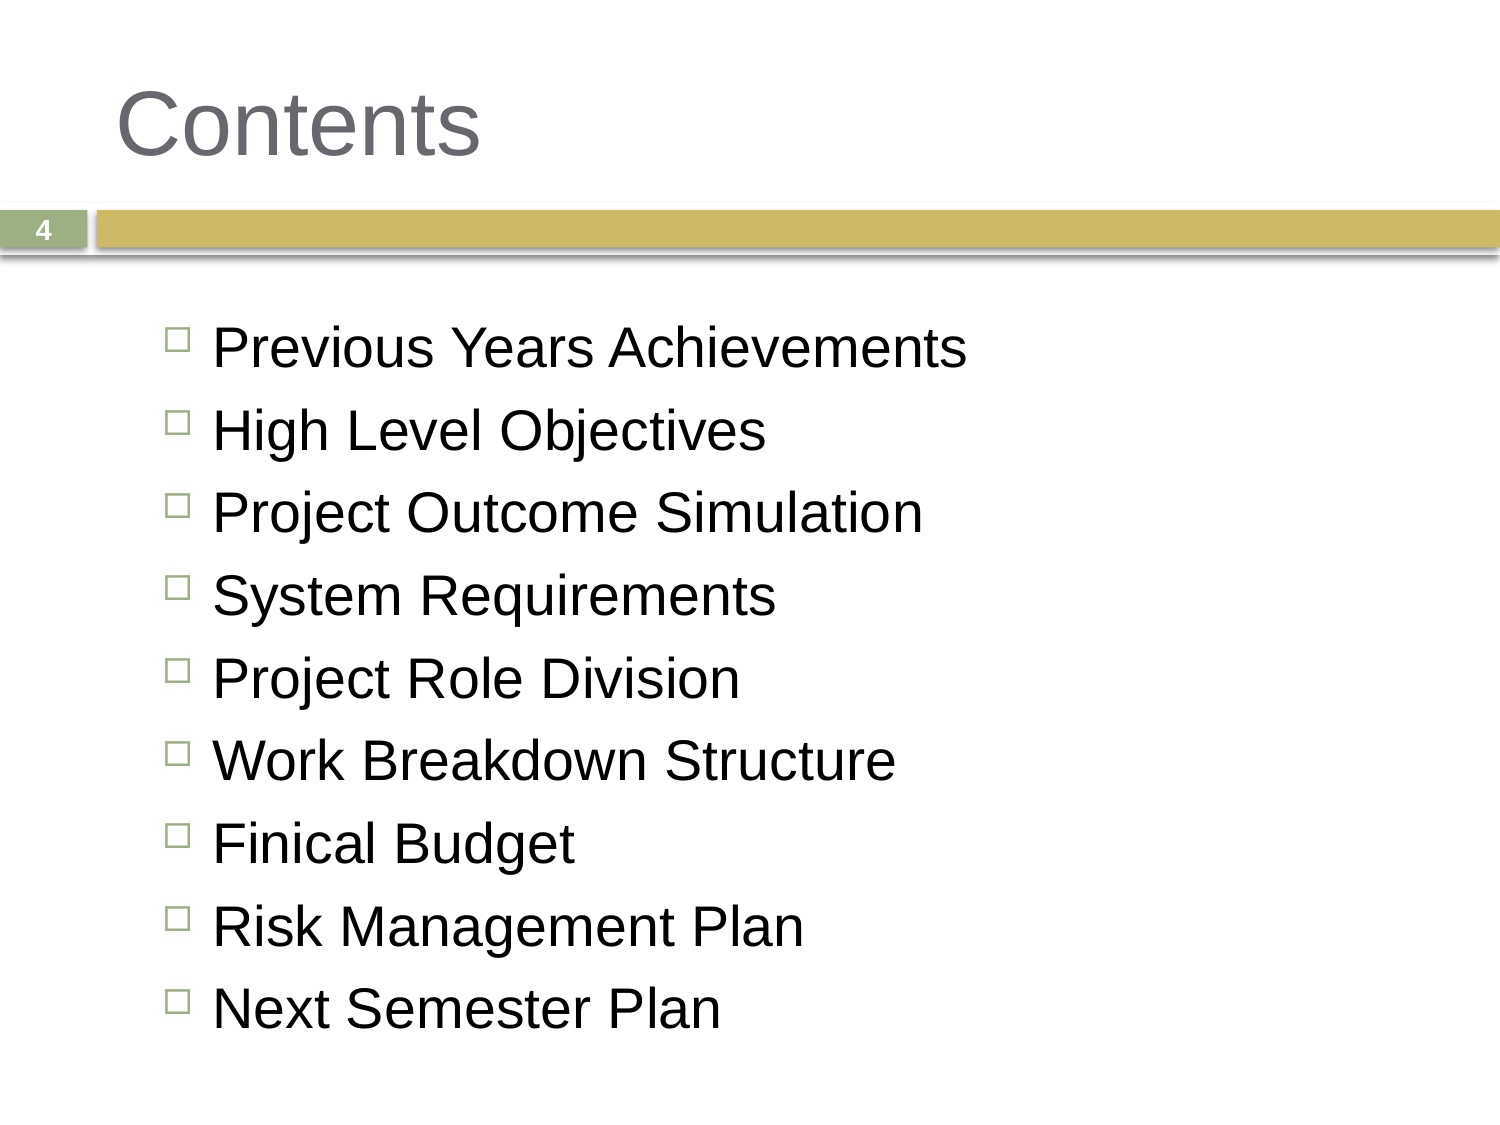

# Contents
4
Previous Years Achievements
High Level Objectives
Project Outcome Simulation
System Requirements
Project Role Division
Work Breakdown Structure
Finical Budget
Risk Management Plan
Next Semester Plan